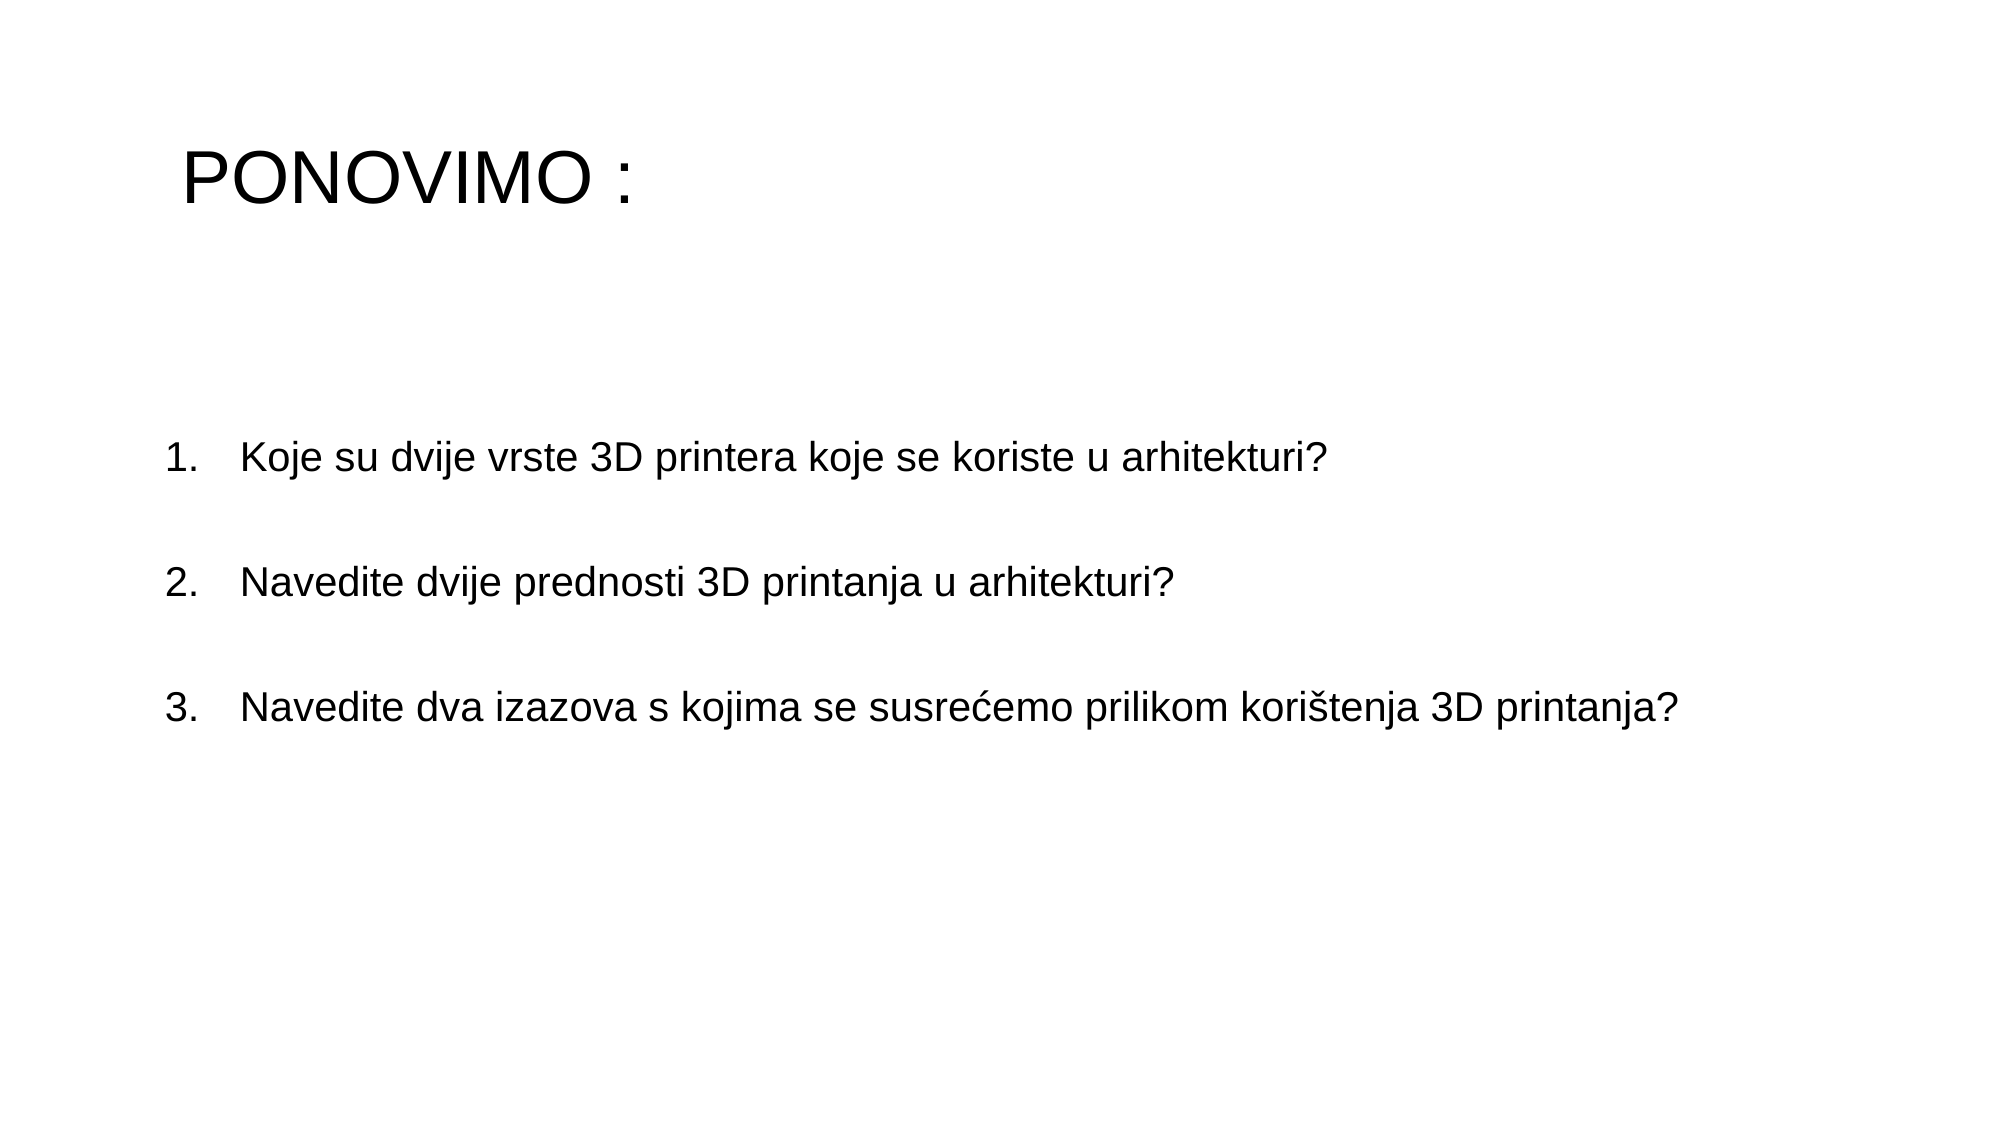

PONOVIMO :
Koje su dvije vrste 3D printera koje se koriste u arhitekturi?
Navedite dvije prednosti 3D printanja u arhitekturi?
Navedite dva izazova s kojima se susrećemo prilikom korištenja 3D printanja?